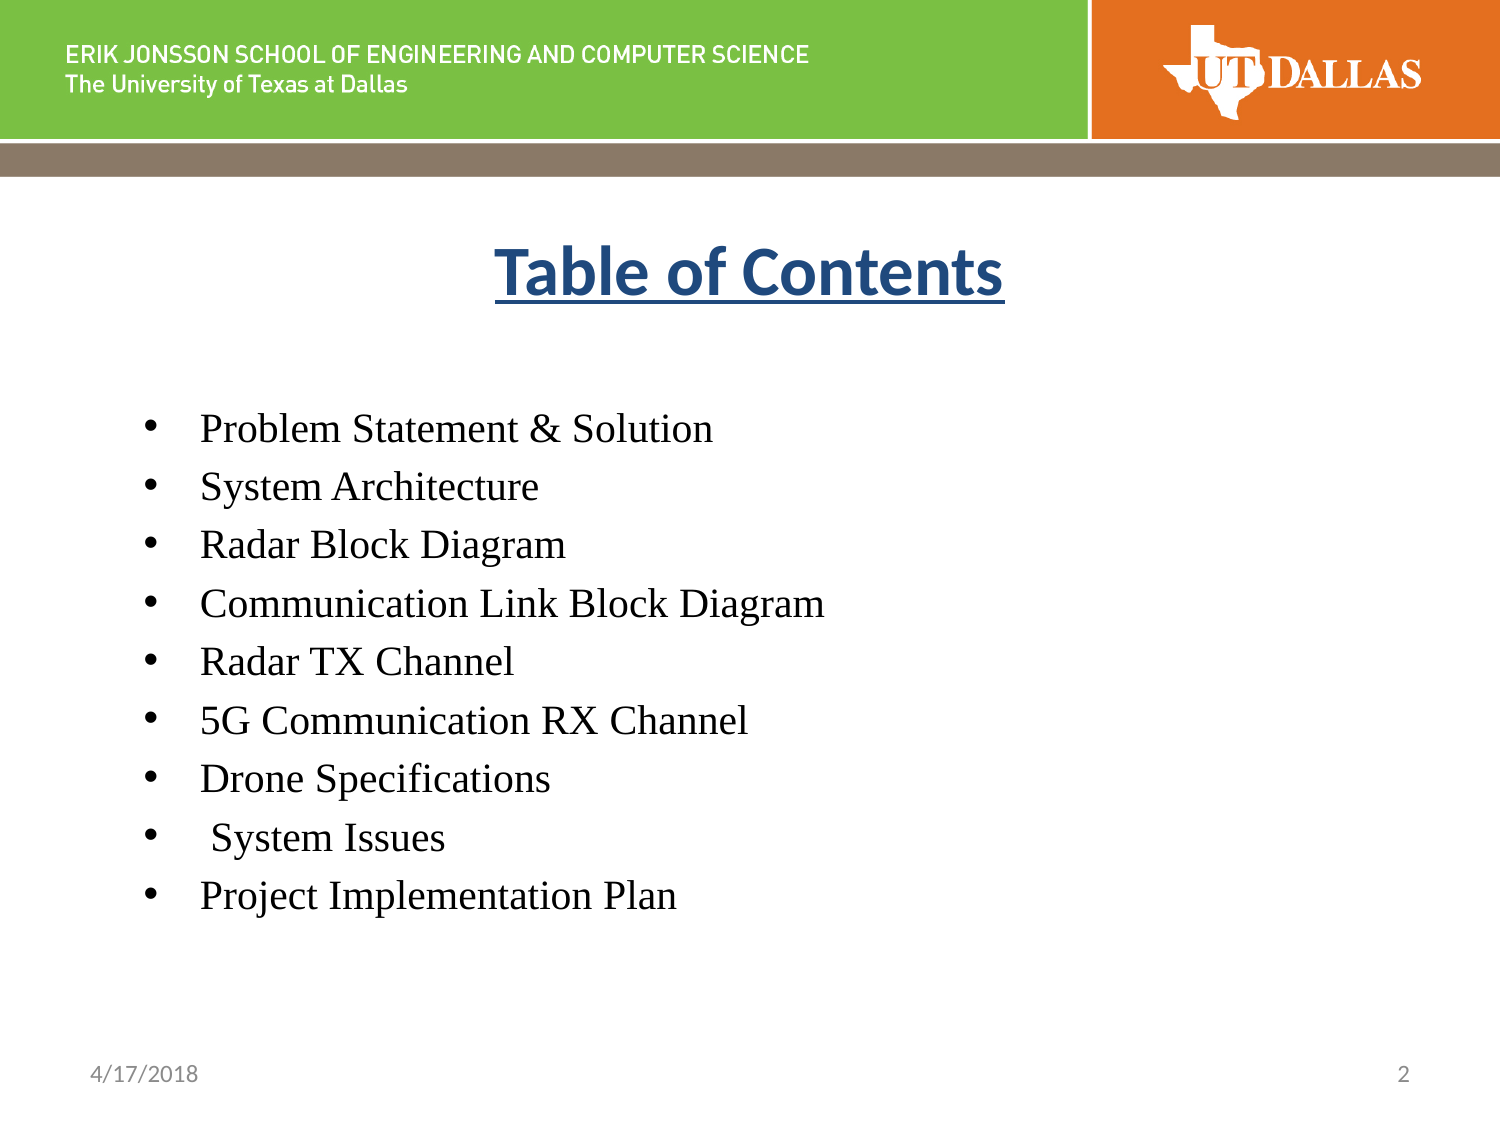

# Table of Contents
Problem Statement & Solution
System Architecture
Radar Block Diagram
Communication Link Block Diagram
Radar TX Channel
5G Communication RX Channel
Drone Specifications
 System Issues
Project Implementation Plan

4/17/2018
2